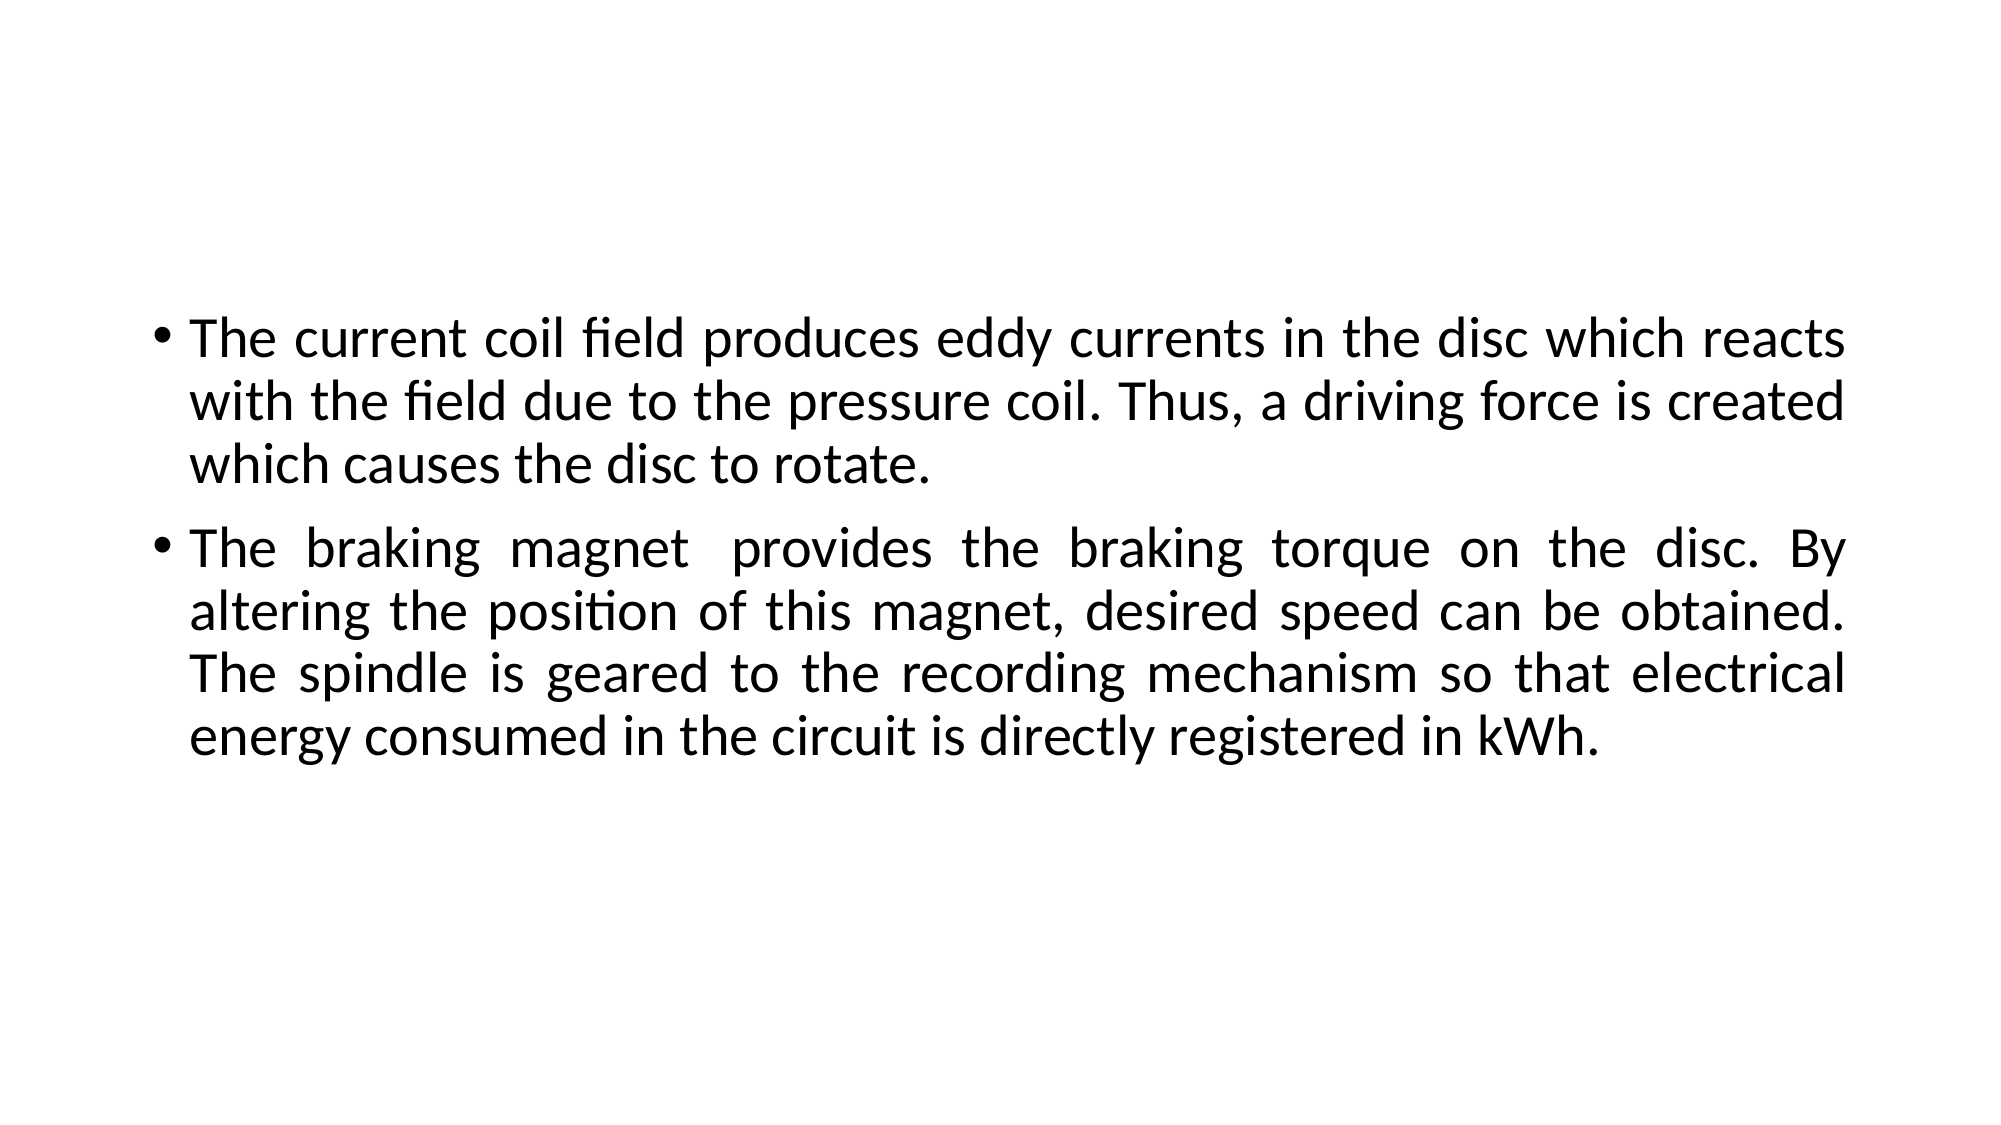

The current coil field produces eddy currents in the disc which reacts with the field due to the pressure coil. Thus, a driving force is created which causes the disc to rotate.
The braking magnet  provides the braking torque on the disc. By altering the position of this magnet, desired speed can be obtained. The spindle is geared to the recording mechanism so that electrical energy consumed in the circuit is directly registered in kWh.